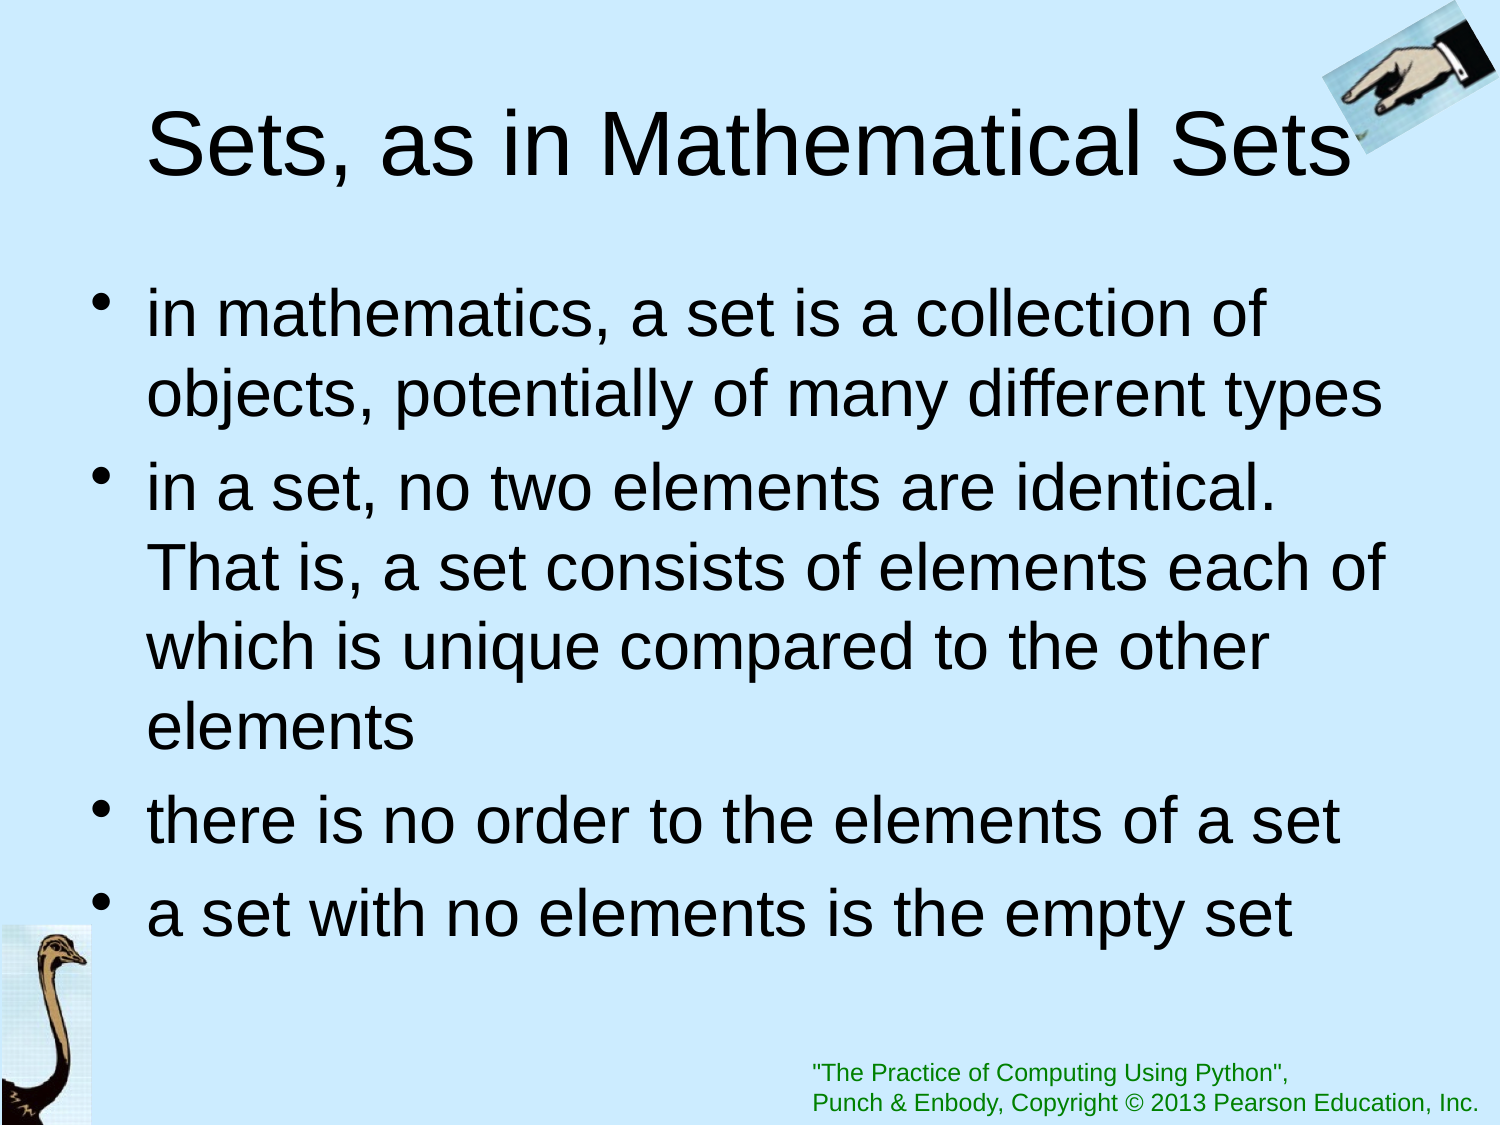

# Sets, as in Mathematical Sets
in mathematics, a set is a collection of objects, potentially of many different types
in a set, no two elements are identical. That is, a set consists of elements each of which is unique compared to the other elements
there is no order to the elements of a set
a set with no elements is the empty set